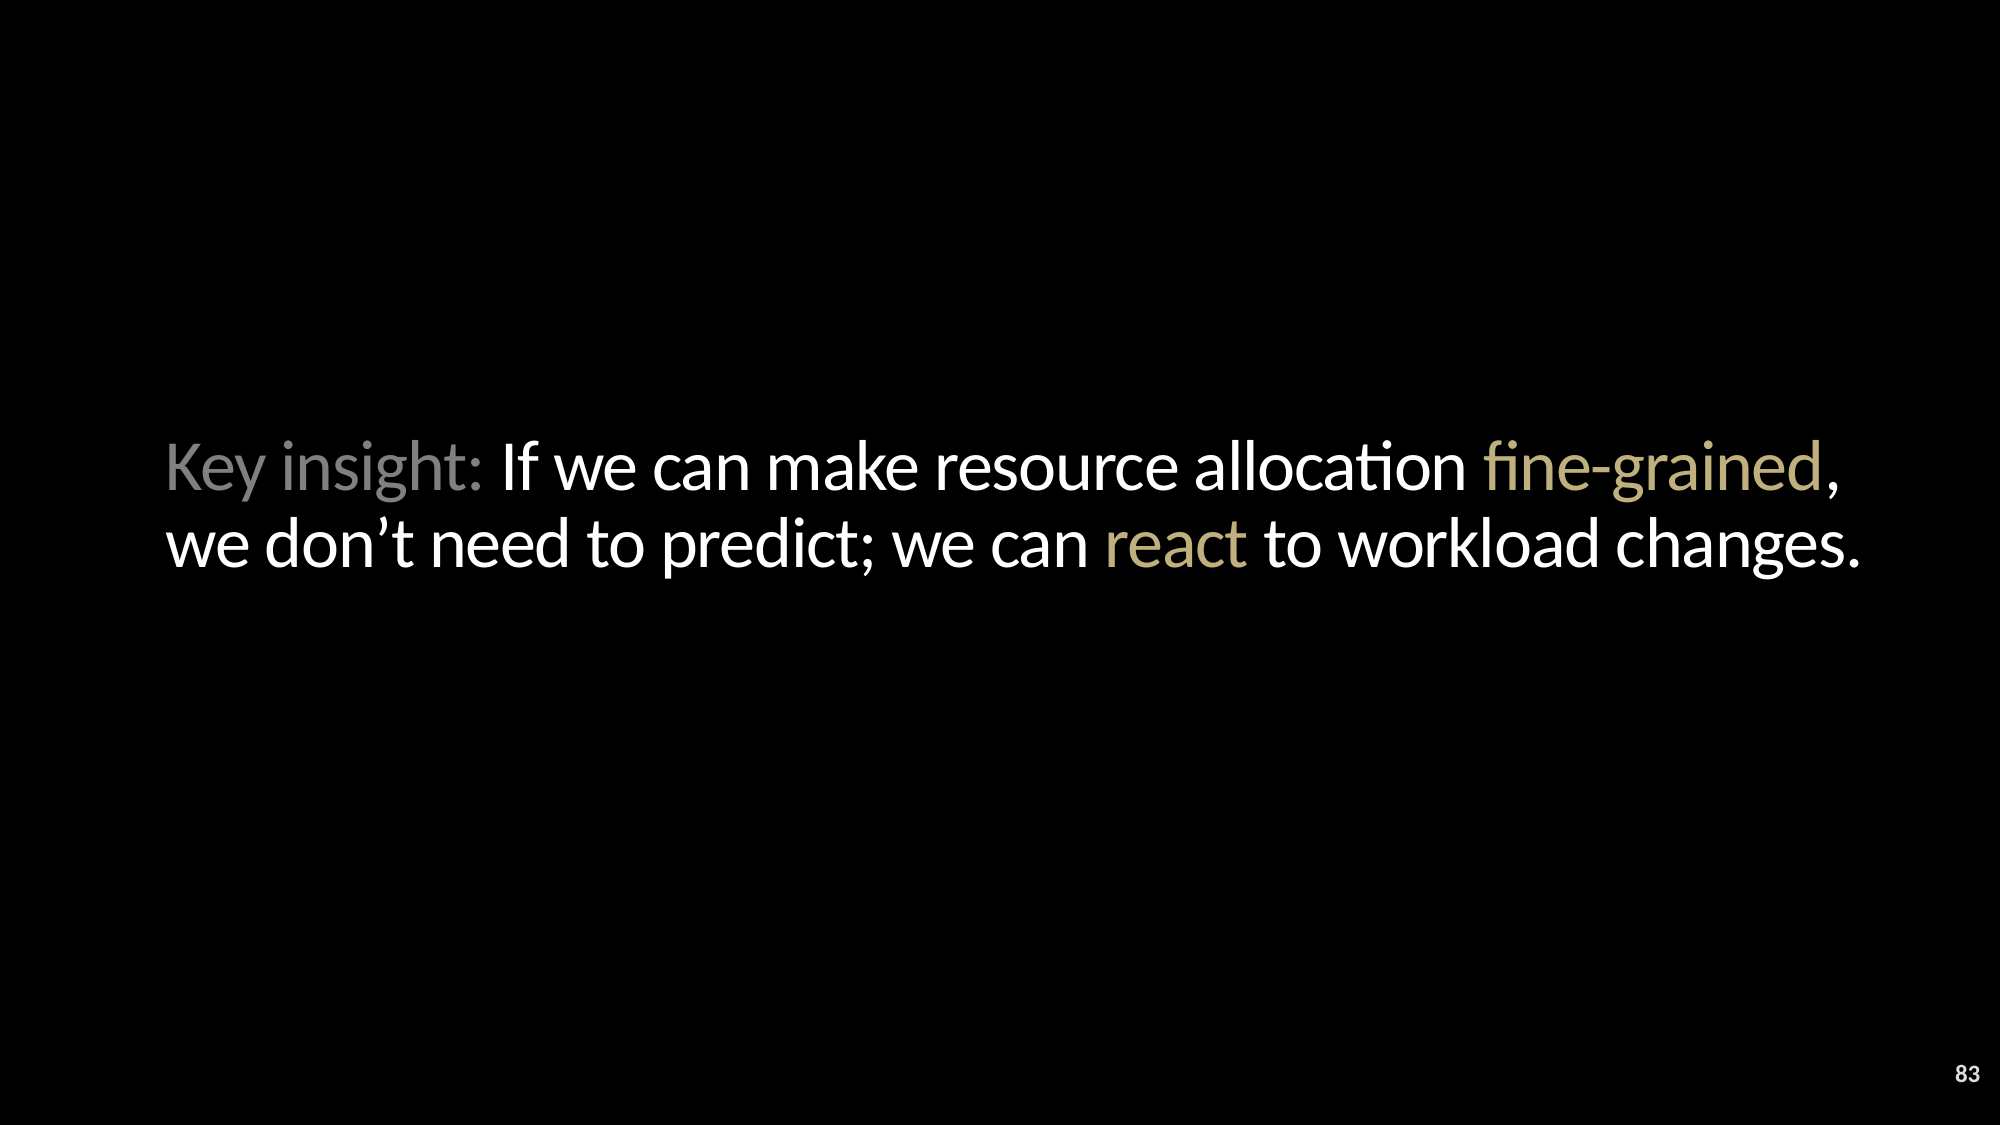

# Key insight: If we can make resource allocation fine-grained, we don’t need to predict; we can react to workload changes.
83